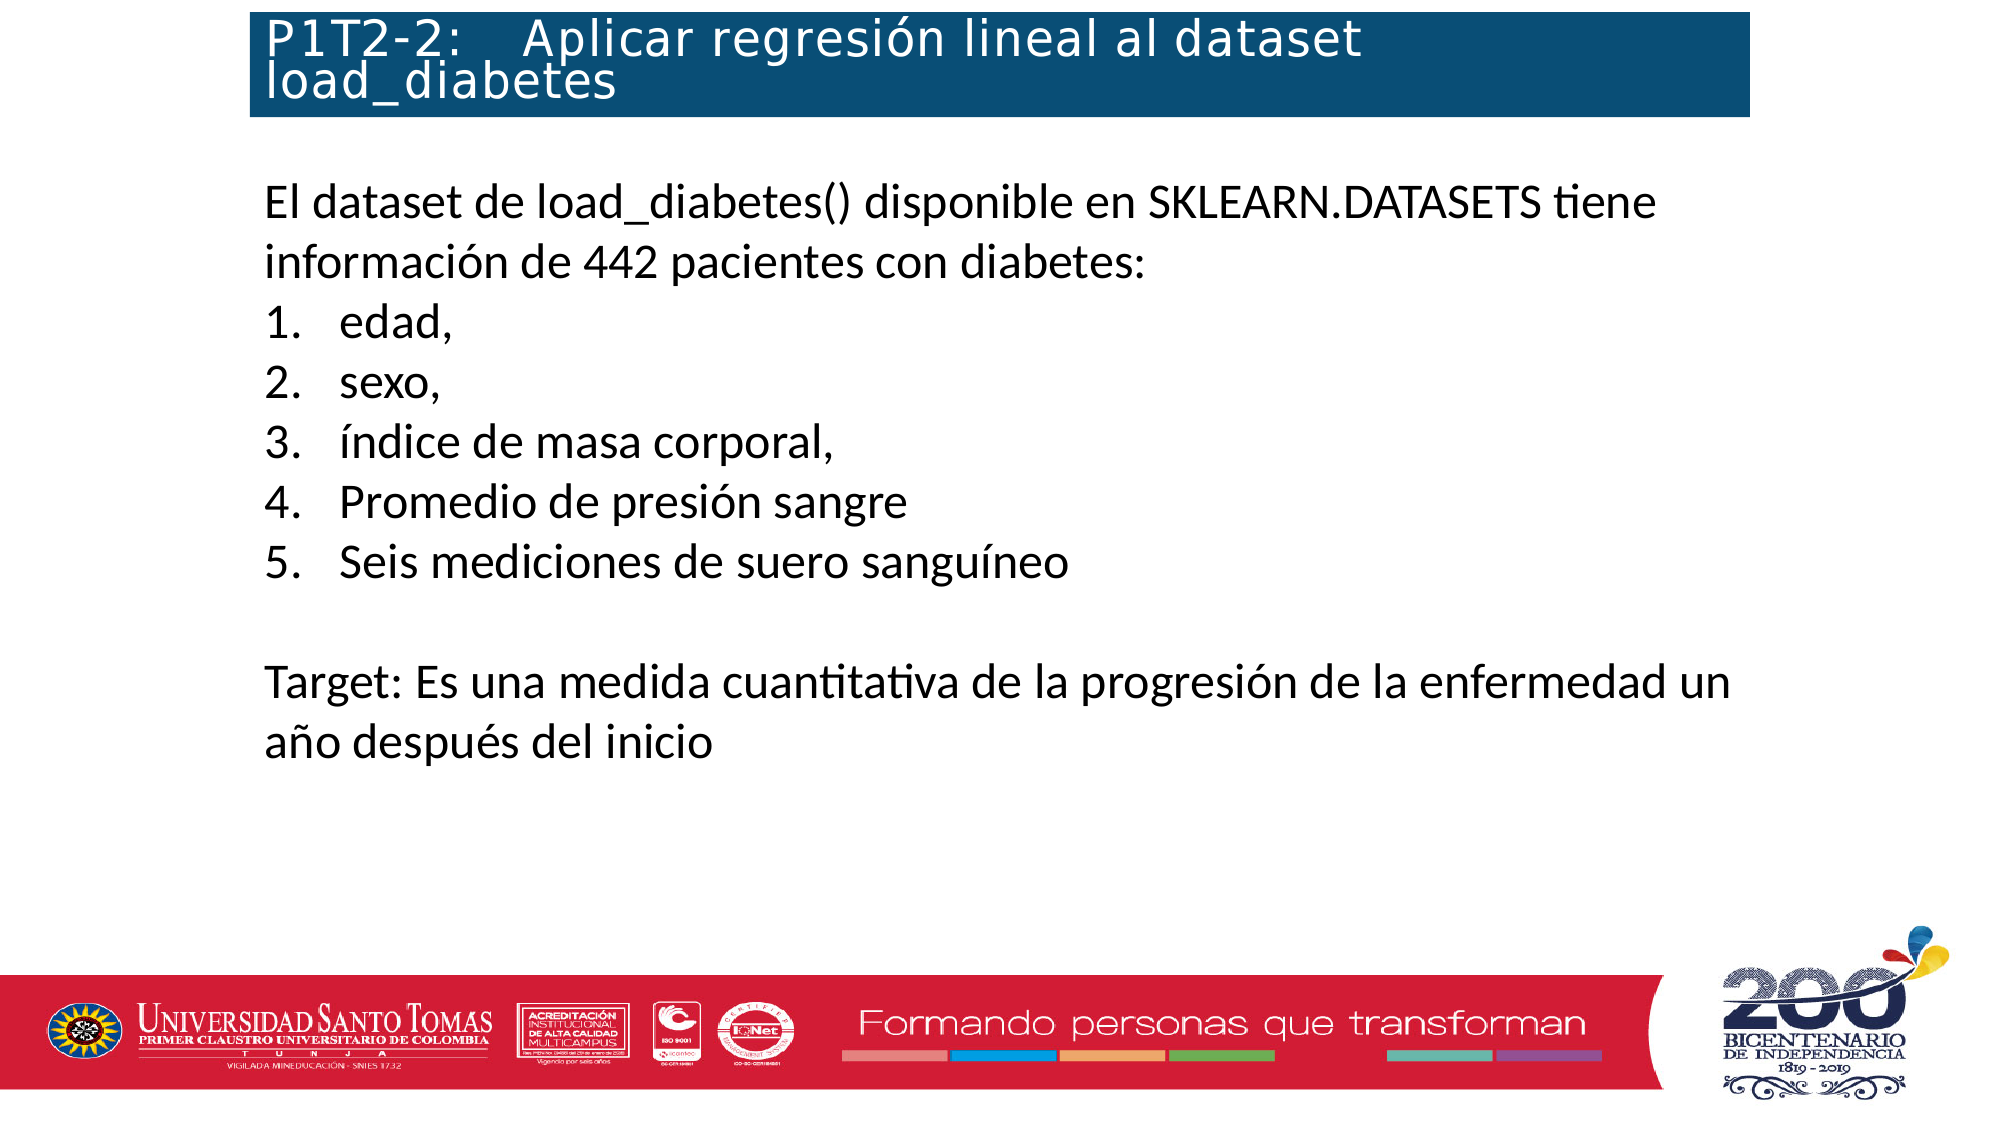

P1T2-2:    Aplicar regresión lineal al dataset  load_diabetes
El dataset de load_diabetes() disponible en SKLEARN.DATASETS tiene información de 442 pacientes con diabetes:
edad,
sexo,
índice de masa corporal,
Promedio de presión sangre
Seis mediciones de suero sanguíneo

Target: Es una medida cuantitativa de la progresión de la enfermedad un año después del inicio